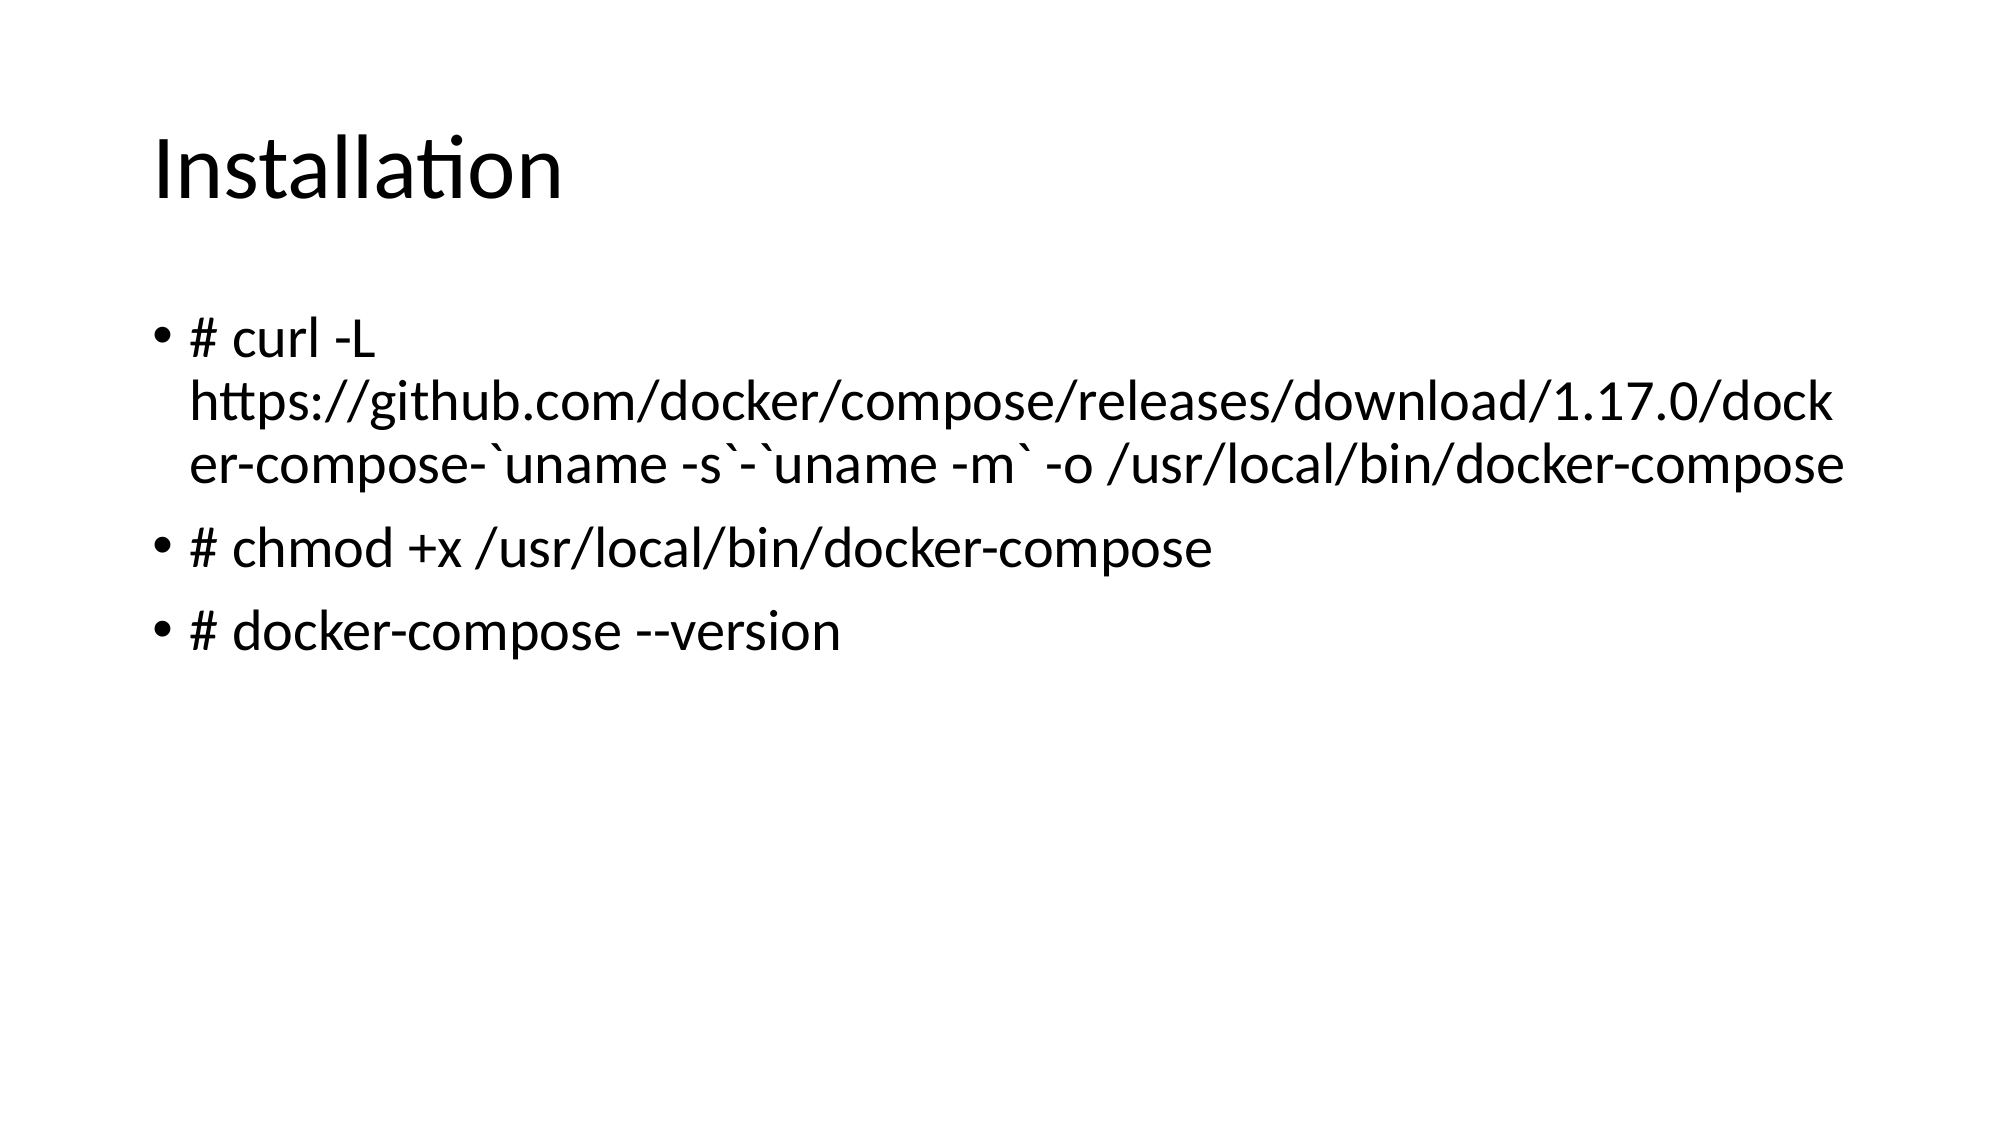

# Installation
# curl -L https://github.com/docker/compose/releases/download/1.17.0/docker-compose-`uname -s`-`uname -m` -o /usr/local/bin/docker-compose
# chmod +x /usr/local/bin/docker-compose
# docker-compose --version